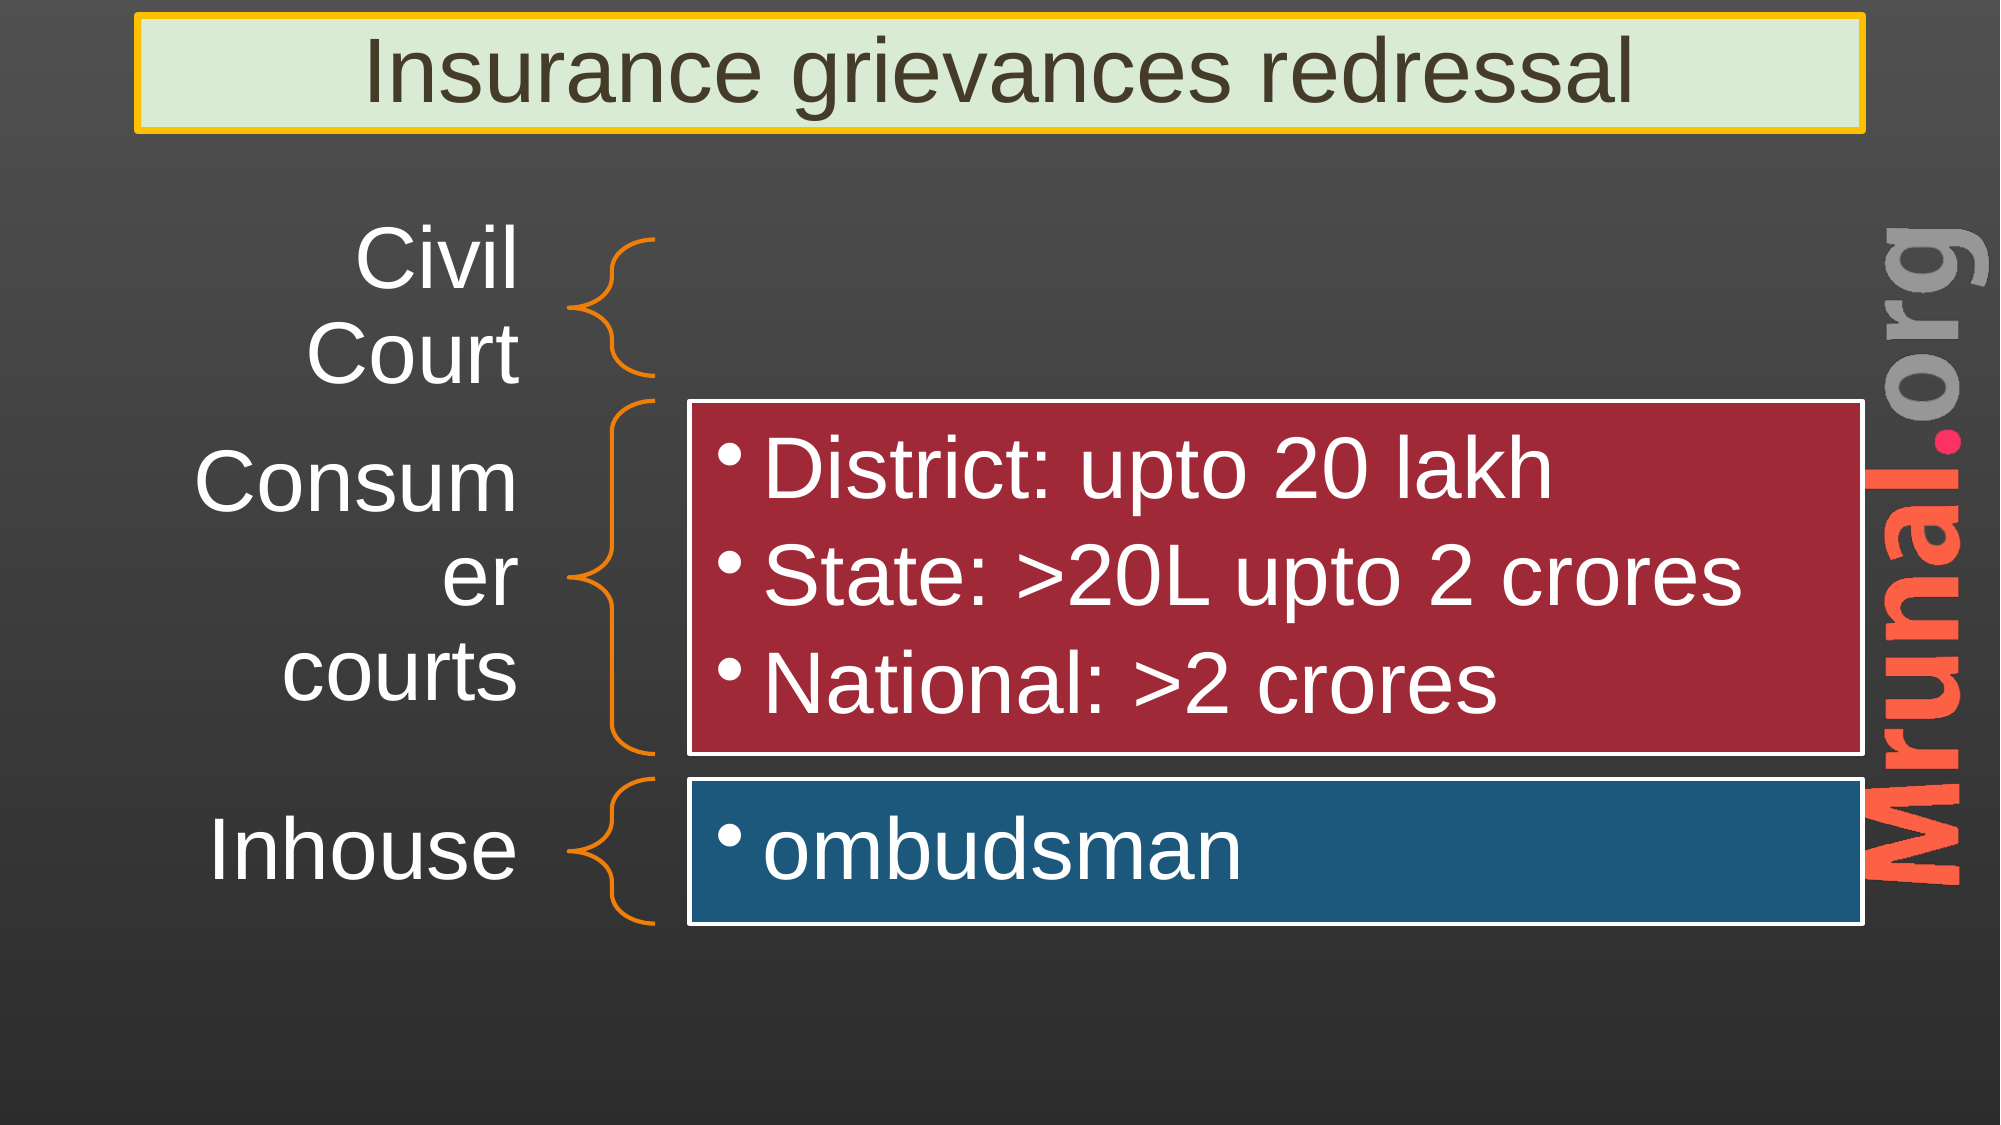

# Insurance grievances redressal
Civil Court
Consumer courts
District: upto 20 lakh
State: >20L upto 2 crores
National: >2 crores
Inhouse
ombudsman